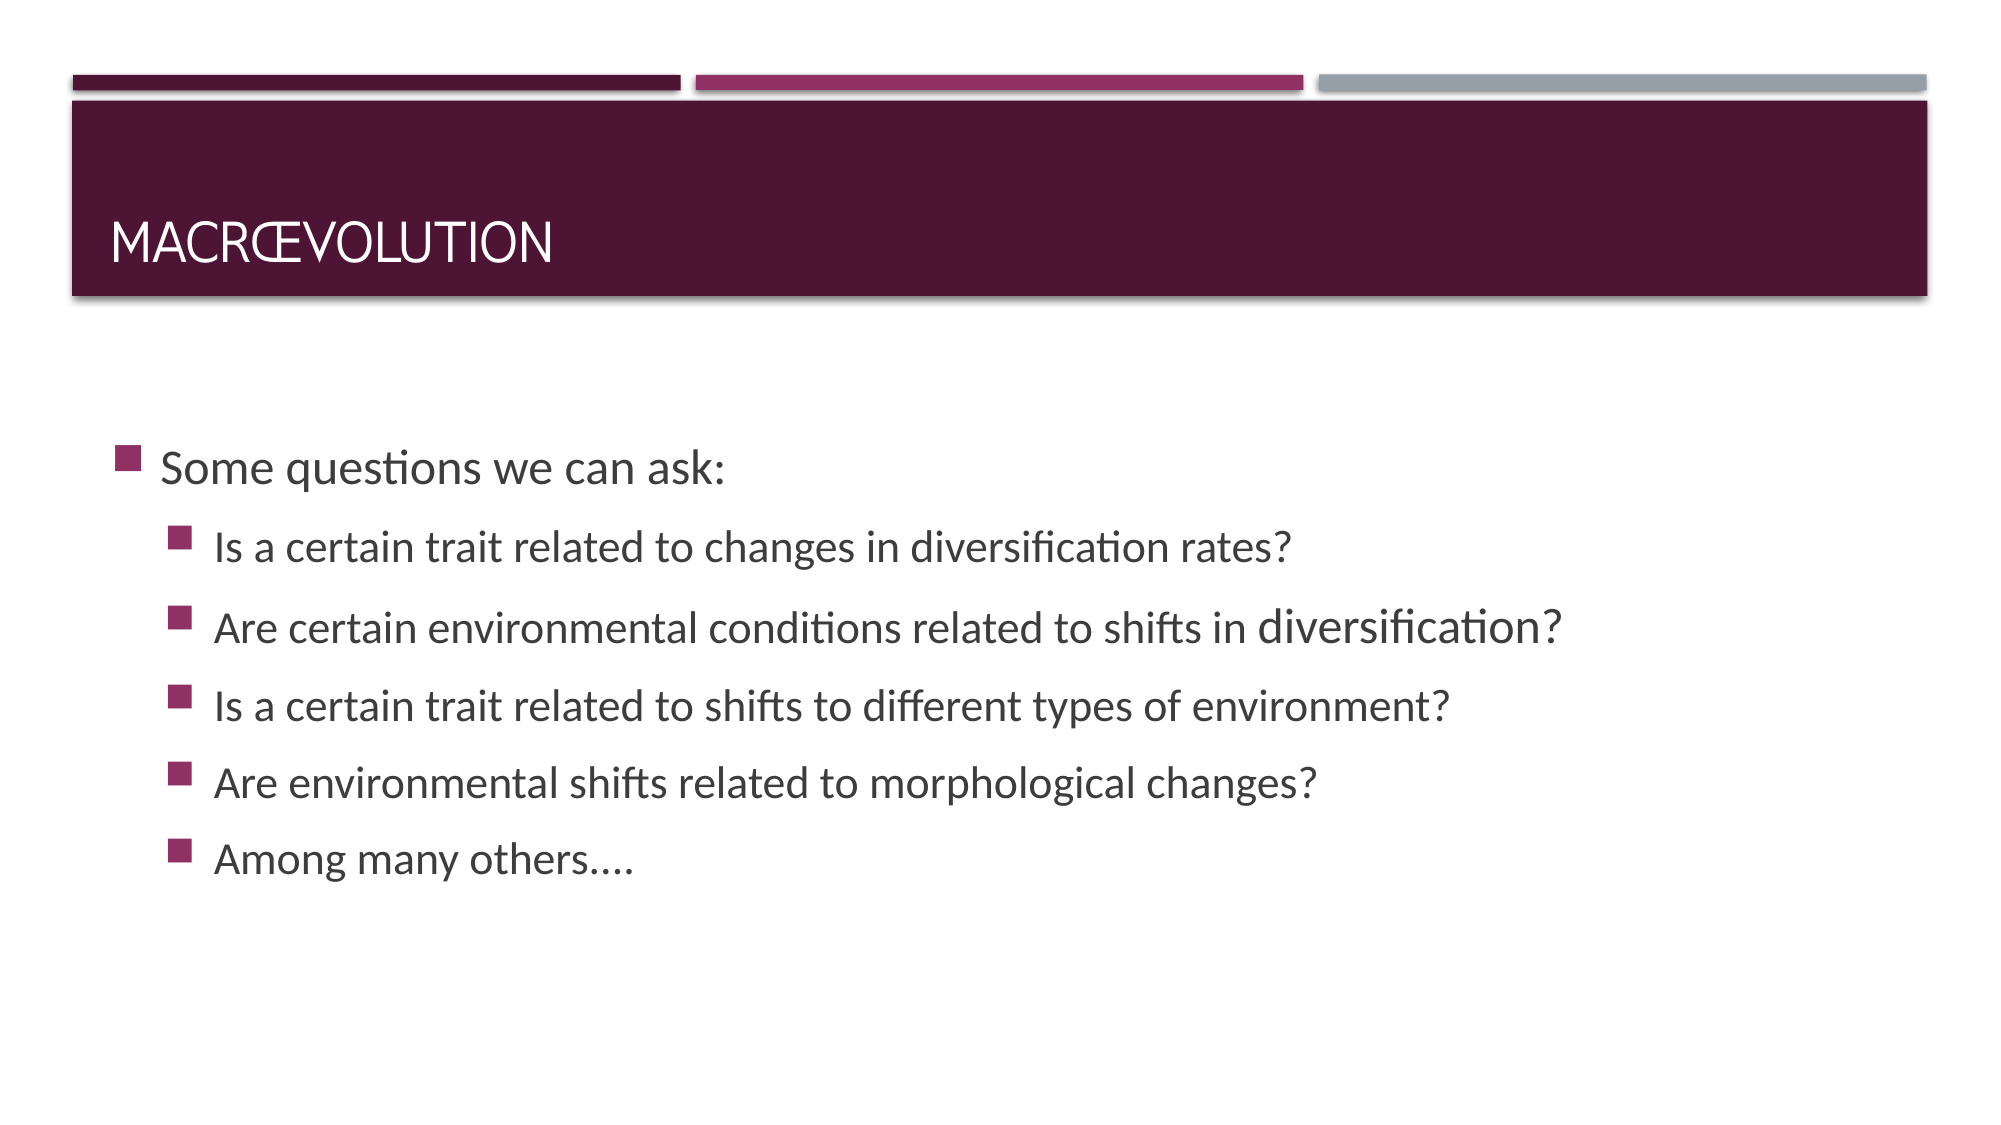

# MACROEVOLUTION
Some questions we can ask:
Is a certain trait related to changes in diversification rates?
Are certain environmental conditions related to shifts in diversification?
Is a certain trait related to shifts to different types of environment?
Are environmental shifts related to morphological changes?
Among many others....